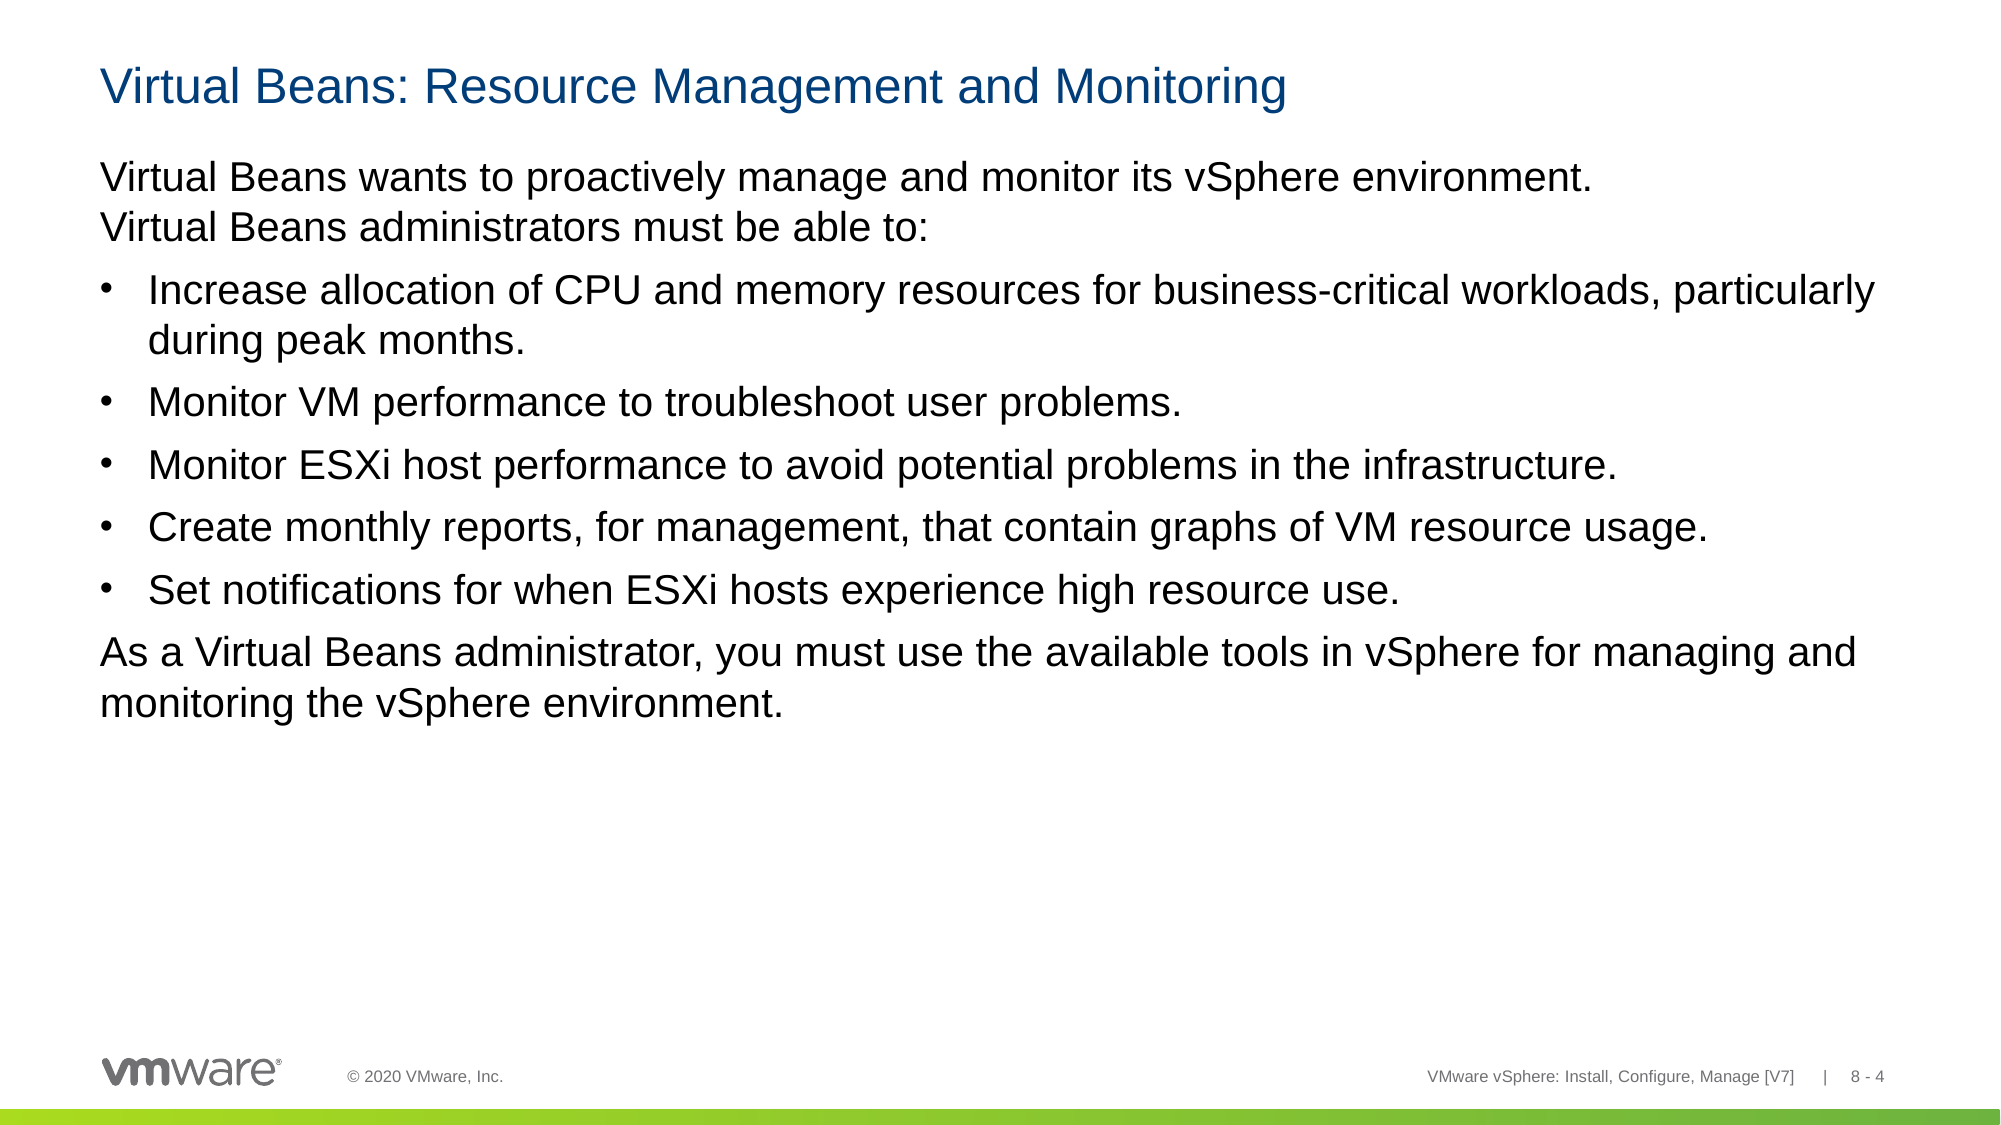

# Virtual Beans: Resource Management and Monitoring
Virtual Beans wants to proactively manage and monitor its vSphere environment.
Virtual Beans administrators must be able to:
Increase allocation of CPU and memory resources for business-critical workloads, particularly during peak months.
Monitor VM performance to troubleshoot user problems.
Monitor ESXi host performance to avoid potential problems in the infrastructure.
Create monthly reports, for management, that contain graphs of VM resource usage.
Set notifications for when ESXi hosts experience high resource use.
As a Virtual Beans administrator, you must use the available tools in vSphere for managing and monitoring the vSphere environment.
VMware vSphere: Install, Configure, Manage [V7]      |     8 - 4